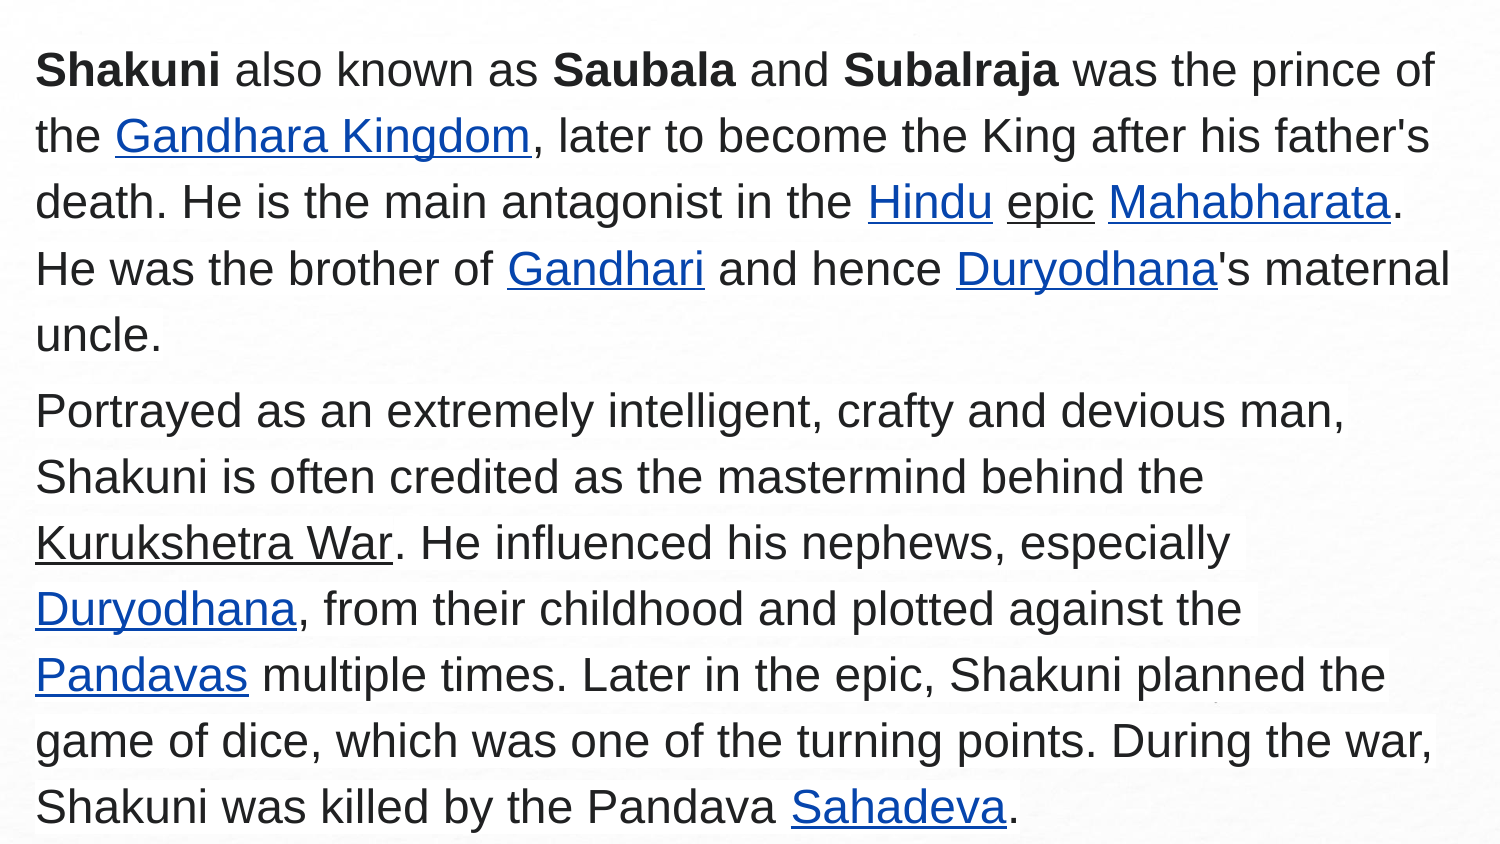

Shakuni also known as Saubala and Subalraja was the prince of the Gandhara Kingdom, later to become the King after his father's death. He is the main antagonist in the Hindu epic Mahabharata. He was the brother of Gandhari and hence Duryodhana's maternal uncle.
Portrayed as an extremely intelligent, crafty and devious man, Shakuni is often credited as the mastermind behind the Kurukshetra War. He influenced his nephews, especially Duryodhana, from their childhood and plotted against the Pandavas multiple times. Later in the epic, Shakuni planned the game of dice, which was one of the turning points. During the war, Shakuni was killed by the Pandava Sahadeva.